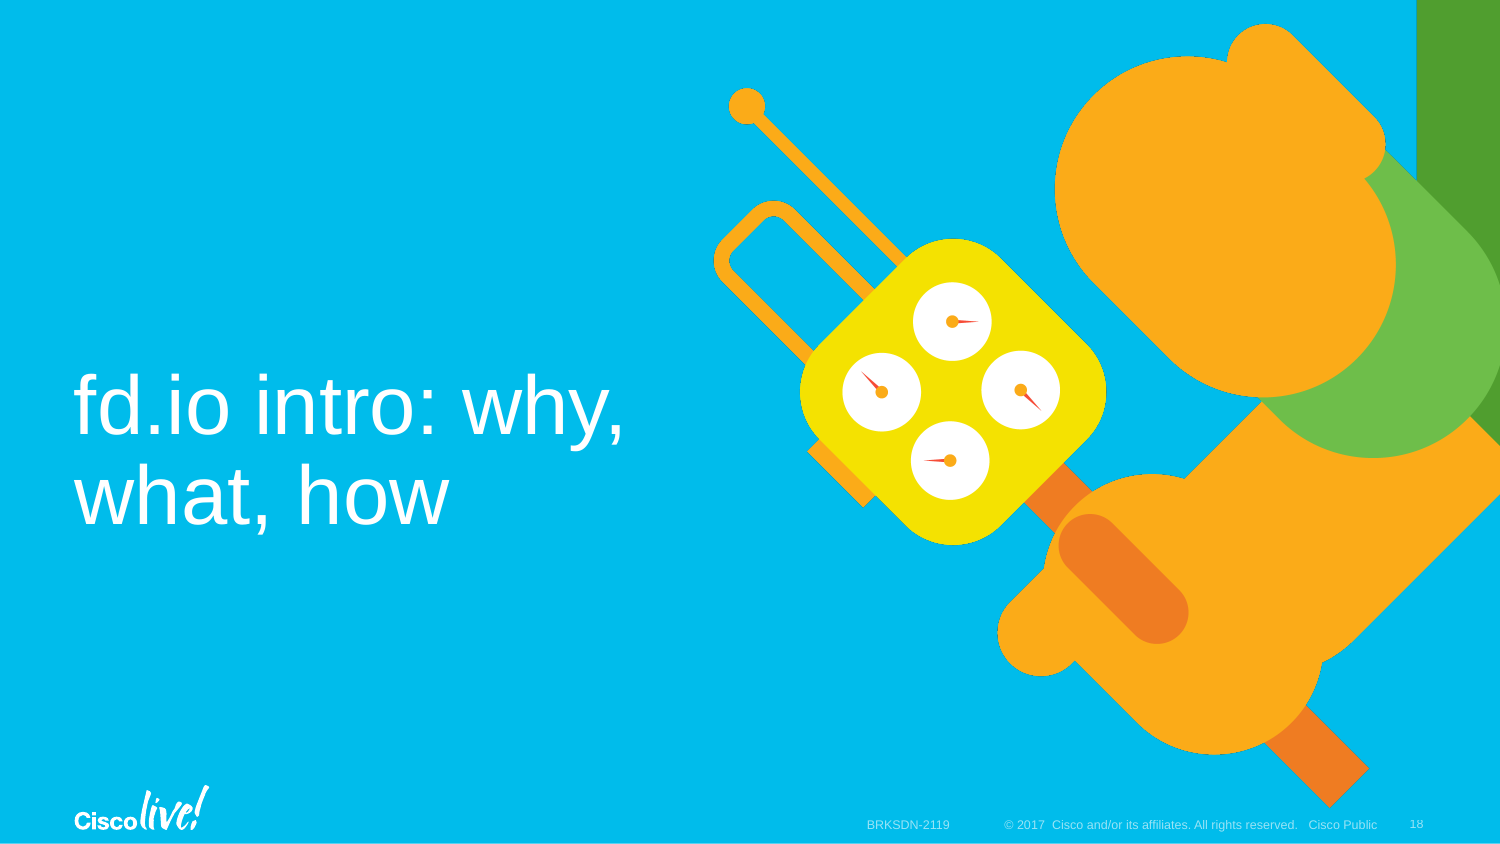

# fd.io intro: why, what, how
18
BRKSDN-2119